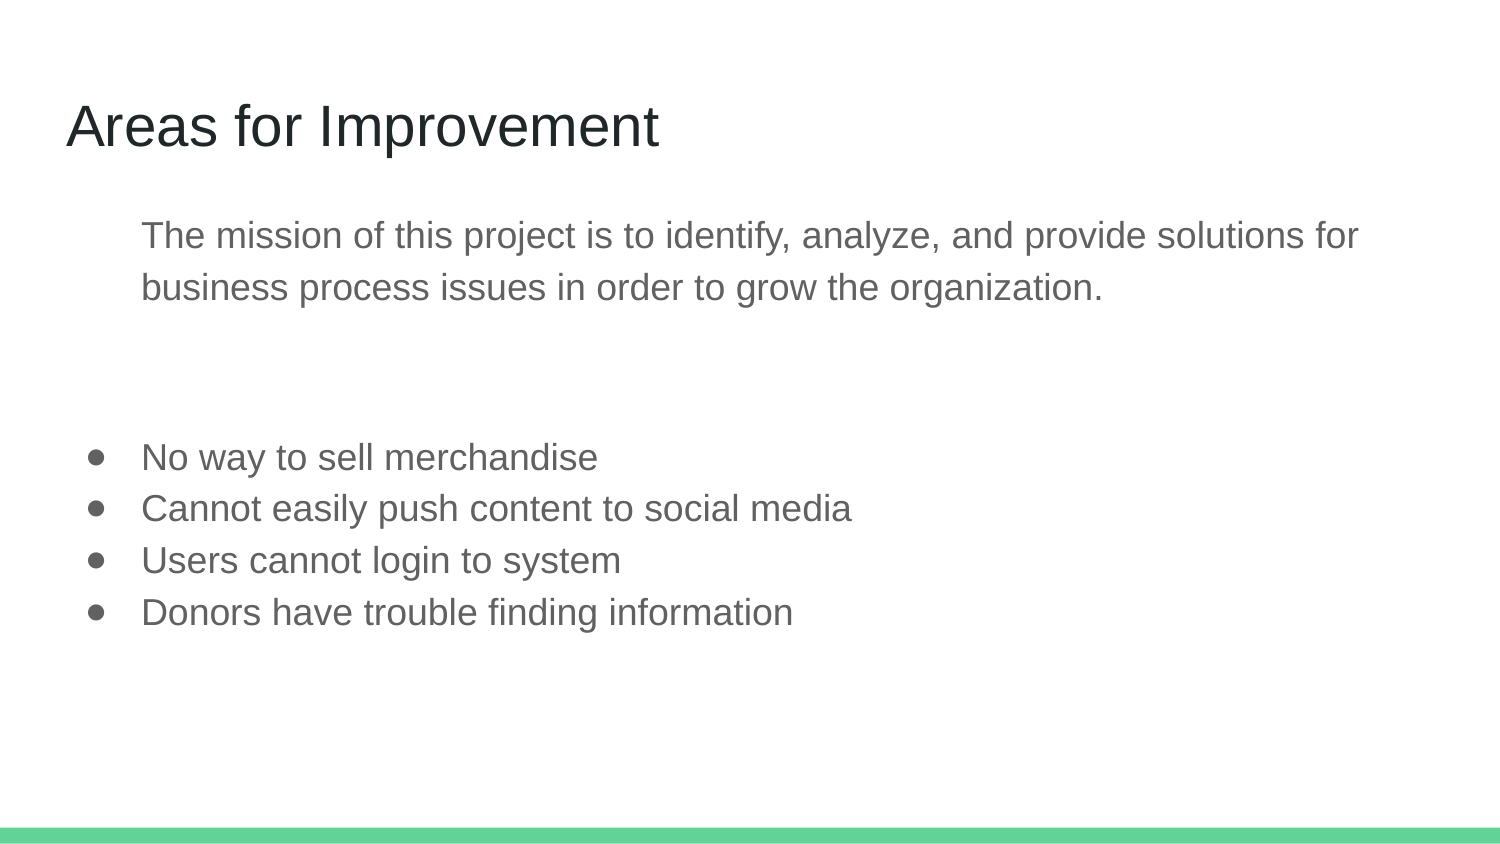

# Areas for Improvement
The mission of this project is to identify, analyze, and provide solutions for business process issues in order to grow the organization.

No way to sell merchandise
Cannot easily push content to social media
Users cannot login to system
Donors have trouble finding information